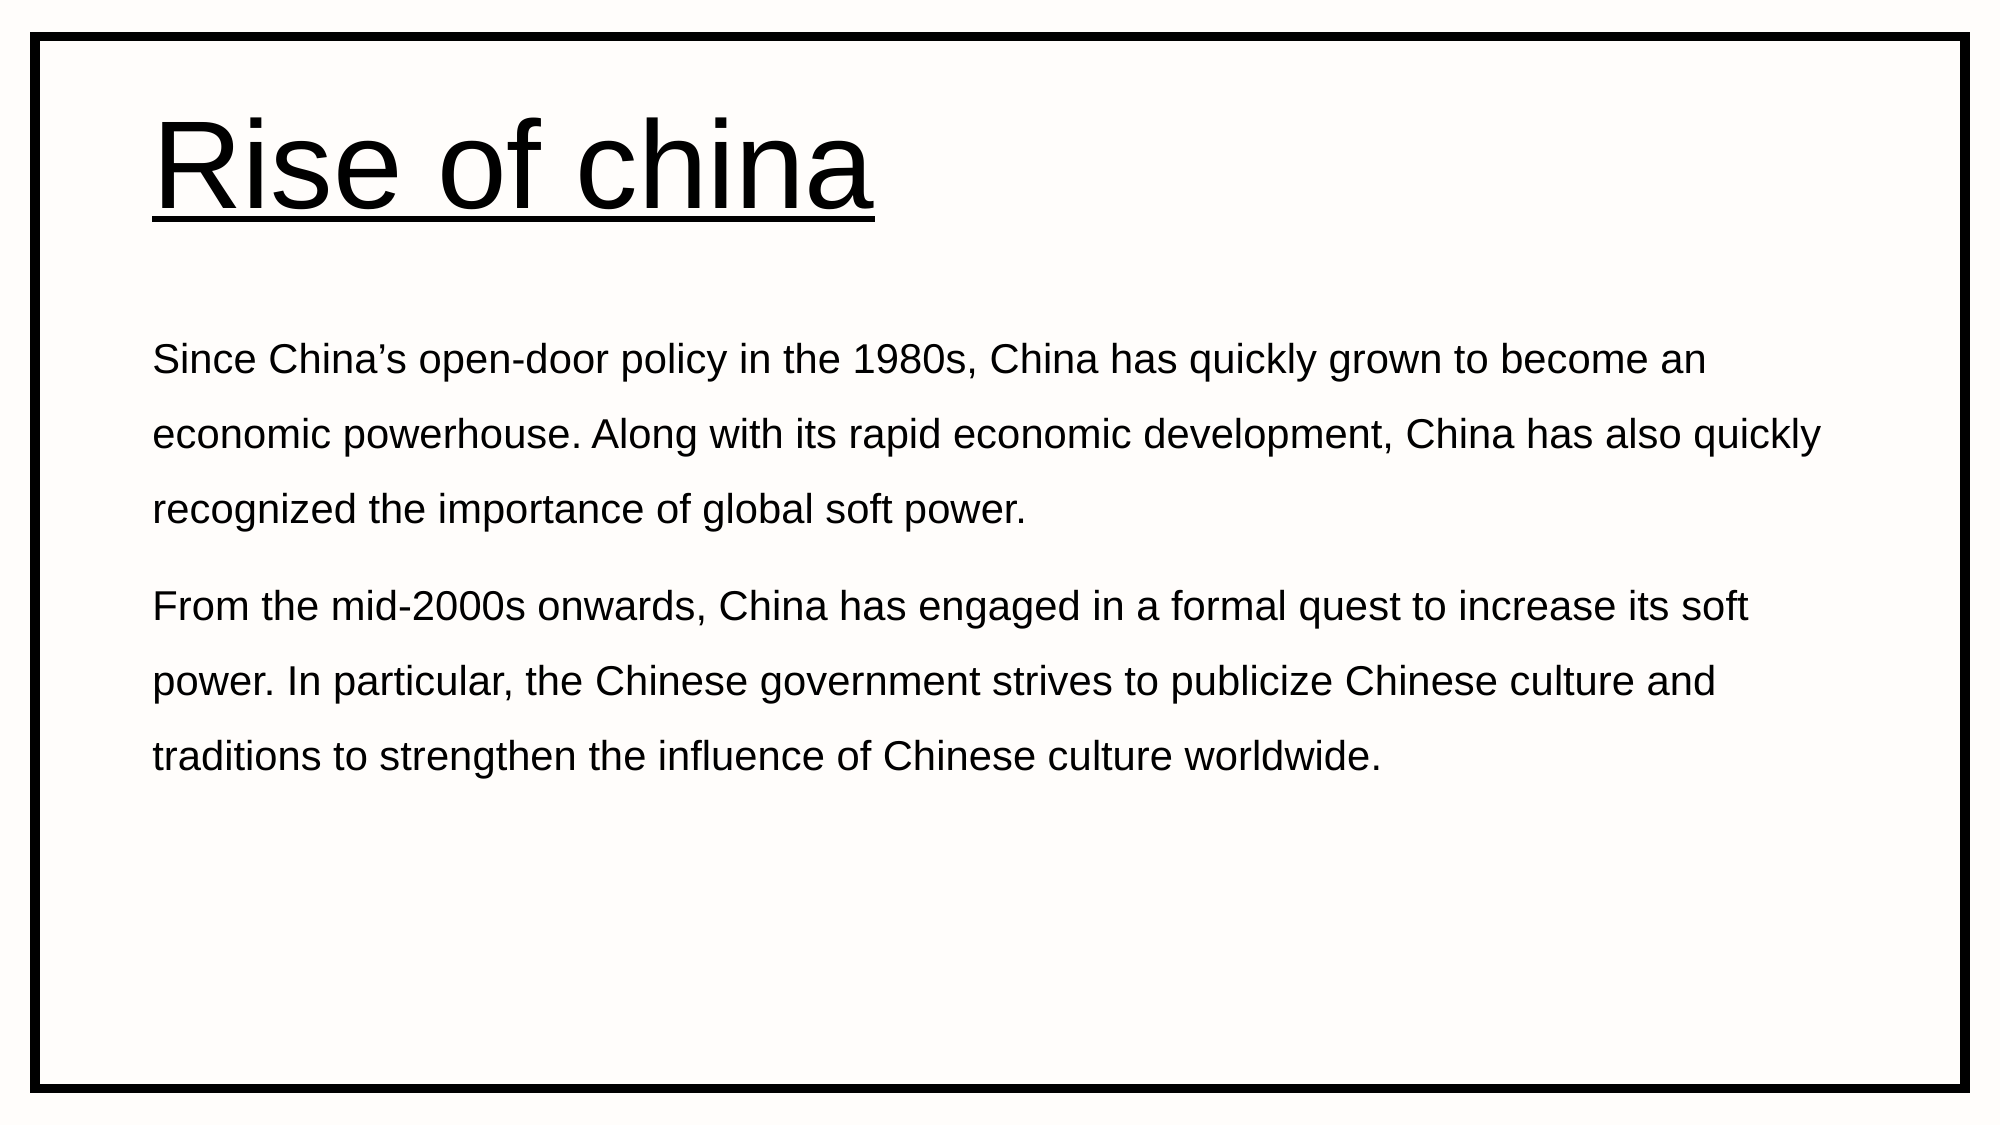

# Rise of china
Since China’s open-door policy in the 1980s, China has quickly grown to become an economic powerhouse. Along with its rapid economic development, China has also quickly recognized the importance of global soft power.
From the mid-2000s onwards, China has engaged in a formal quest to increase its soft power. In particular, the Chinese government strives to publicize Chinese culture and traditions to strengthen the influence of Chinese culture worldwide.